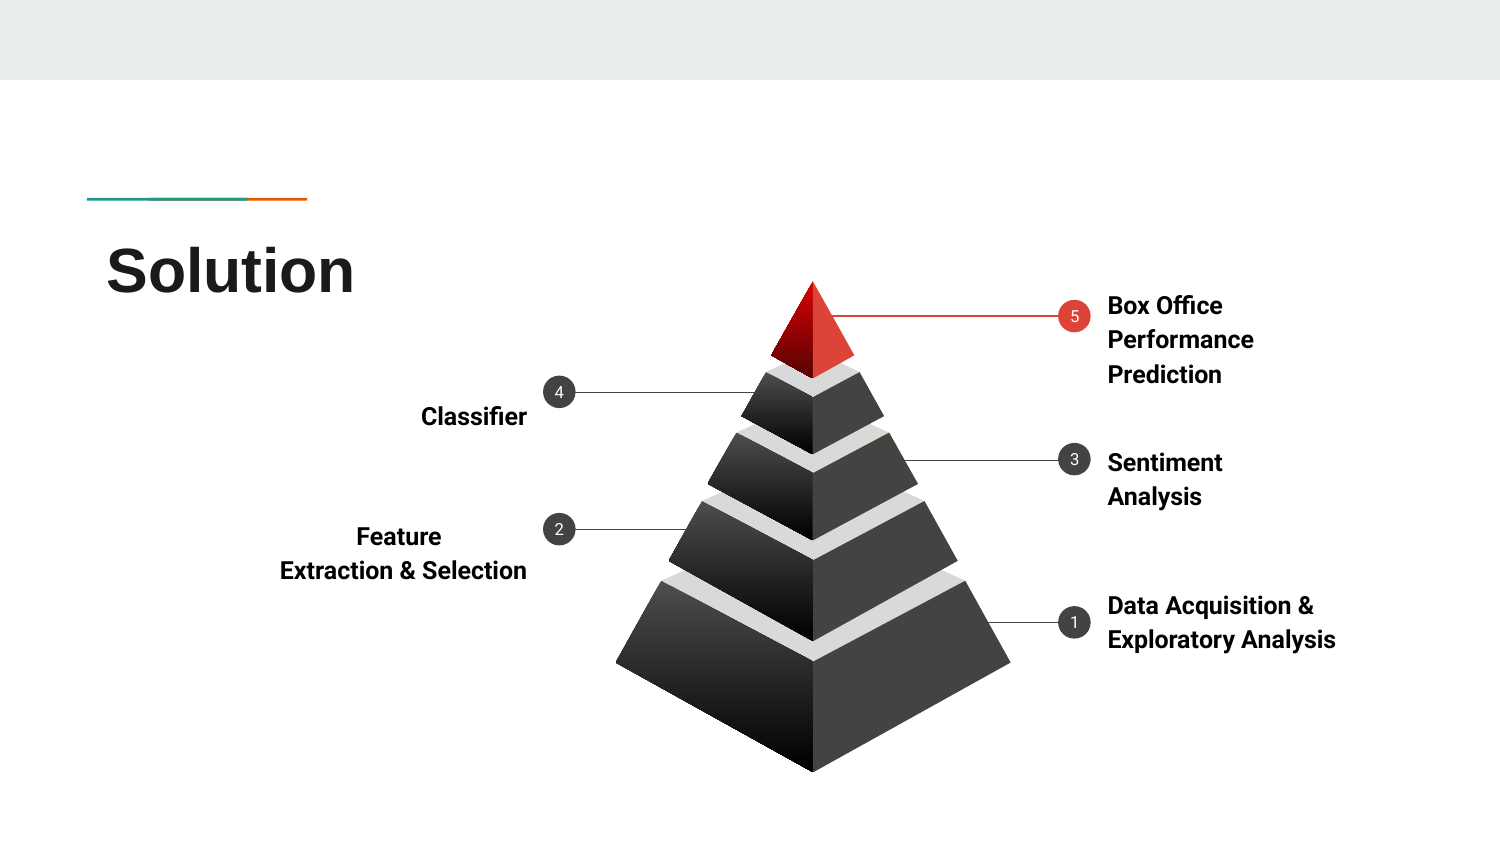

# Solution

Box Office Performance Prediction

5

Classifier

4

Sentiment Analysis

3

          Feature
 Extraction & Selection

2

Data Acquisition & Exploratory Analysis
1